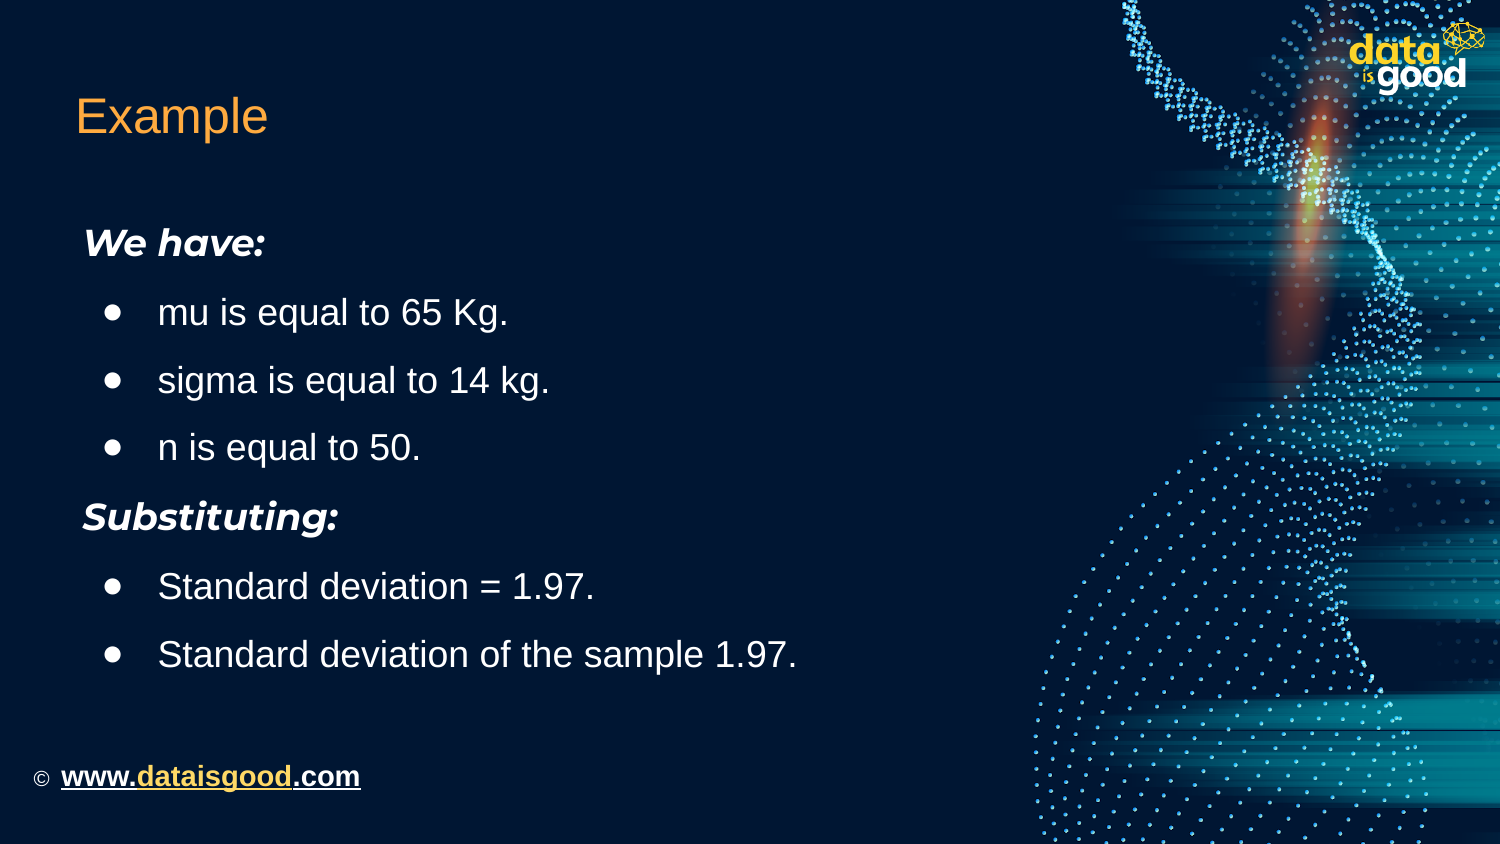

# Example
We have:
mu is equal to 65 Kg.
sigma is equal to 14 kg.
n is equal to 50.
Substituting:
Standard deviation = 1.97.
Standard deviation of the sample 1.97.